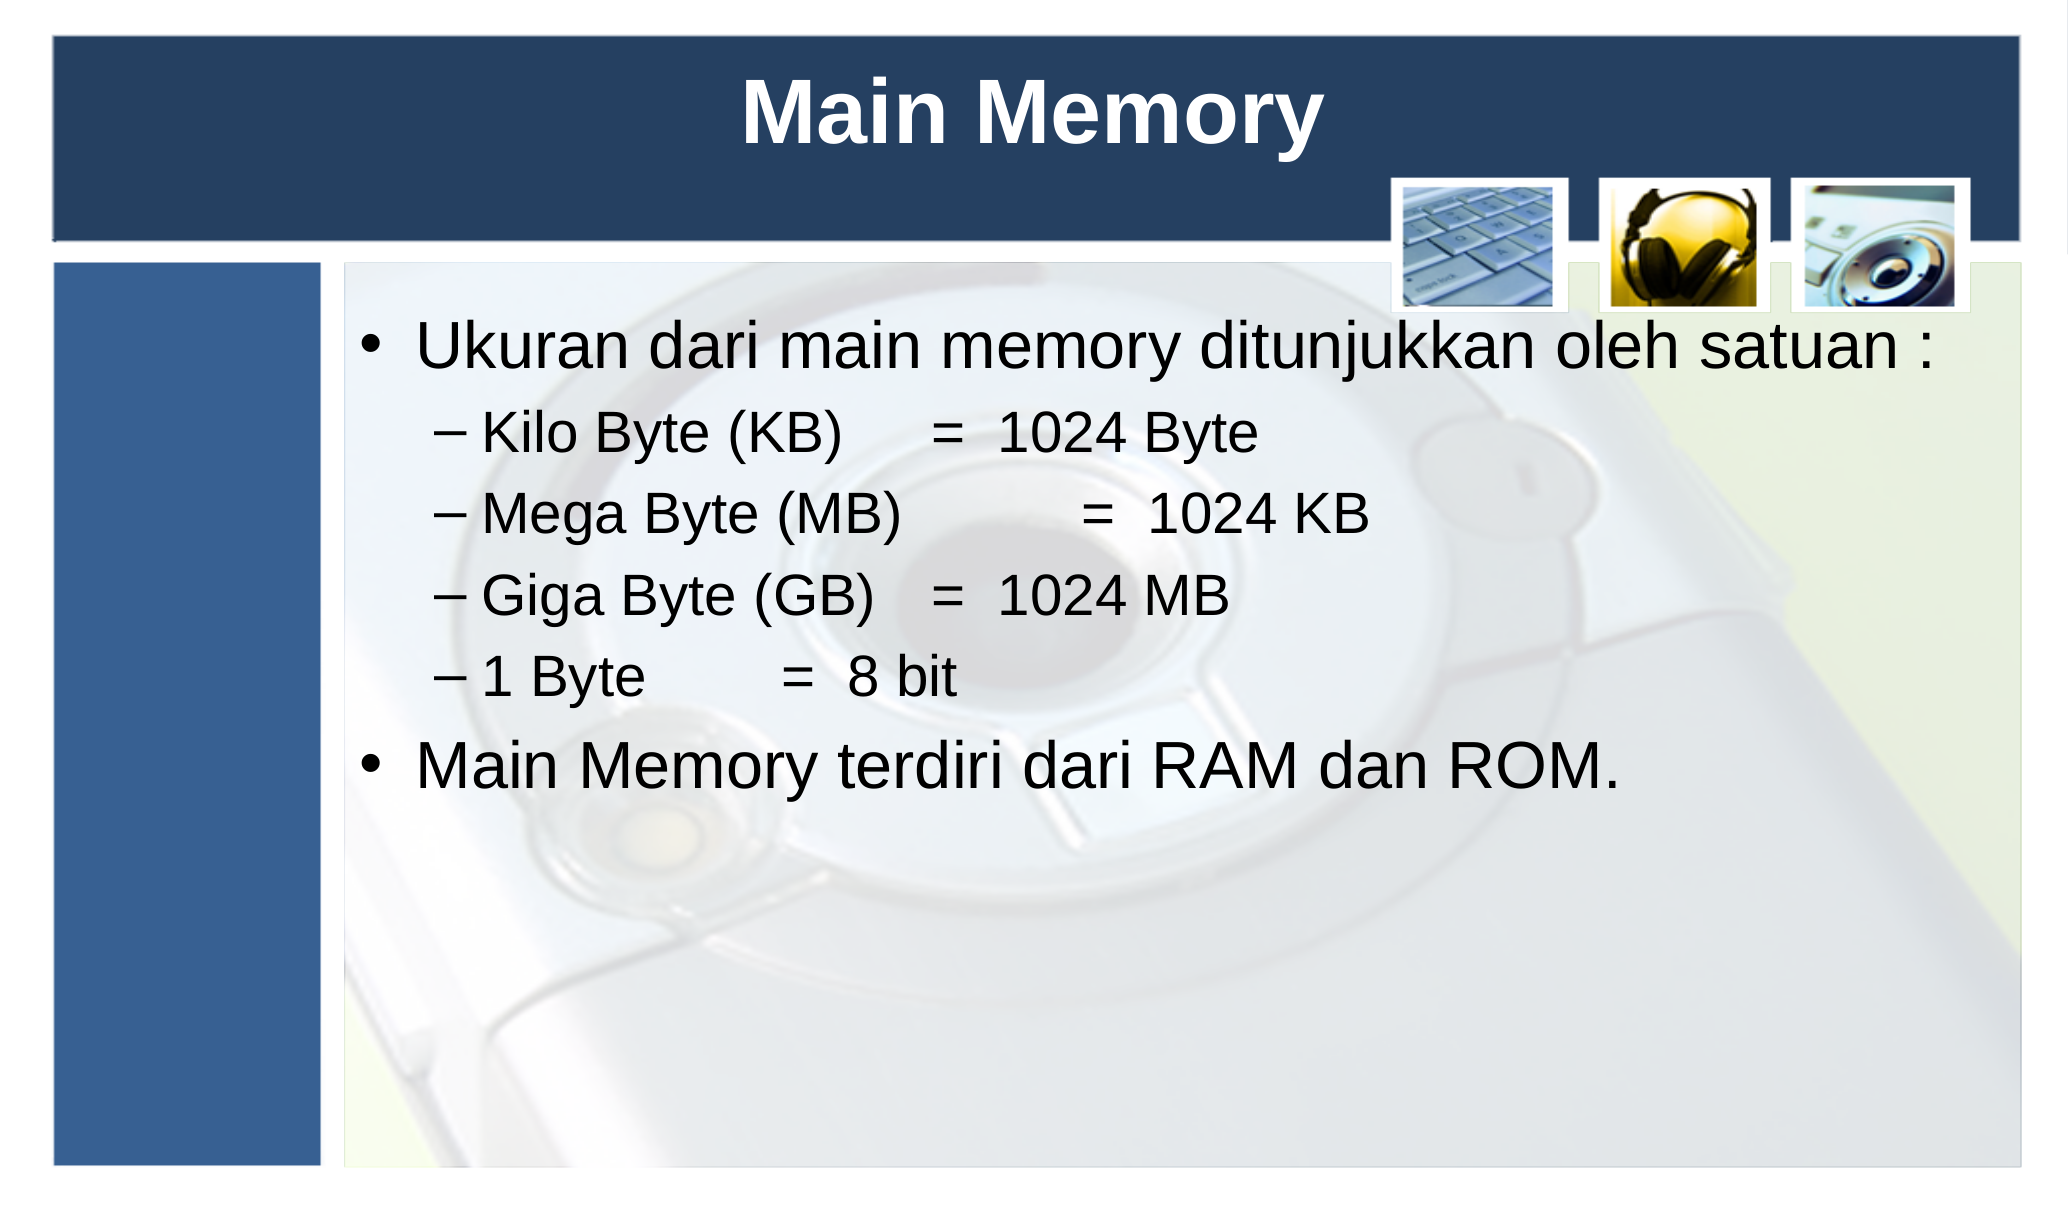

# Main Memory
Ukuran dari main memory ditunjukkan oleh satuan :
Kilo Byte (KB) 	=  1024 Byte
Mega Byte (MB)  	=  1024 KB
Giga Byte (GB)	=  1024 MB
1 Byte 	=  8 bit
Main Memory terdiri dari RAM dan ROM.